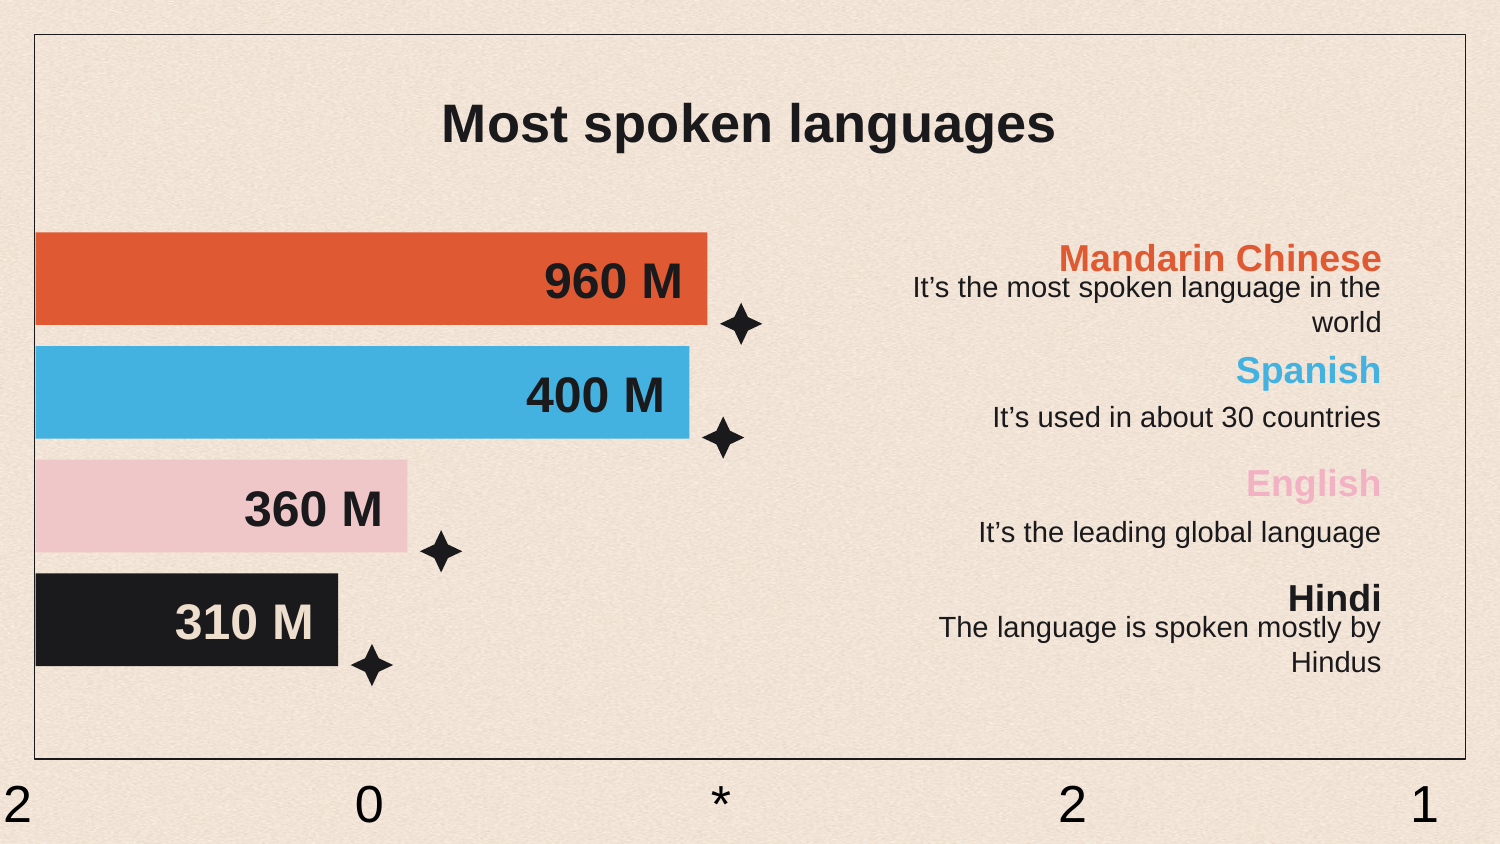

# Most spoken languages
Mandarin Chinese
960 M

It’s the most spoken language in the world

Spanish
400 M

It’s used in about 30 countries

English
360 M

It’s the leading global language

Hindi
310 M

The language is spoken mostly by Hindus